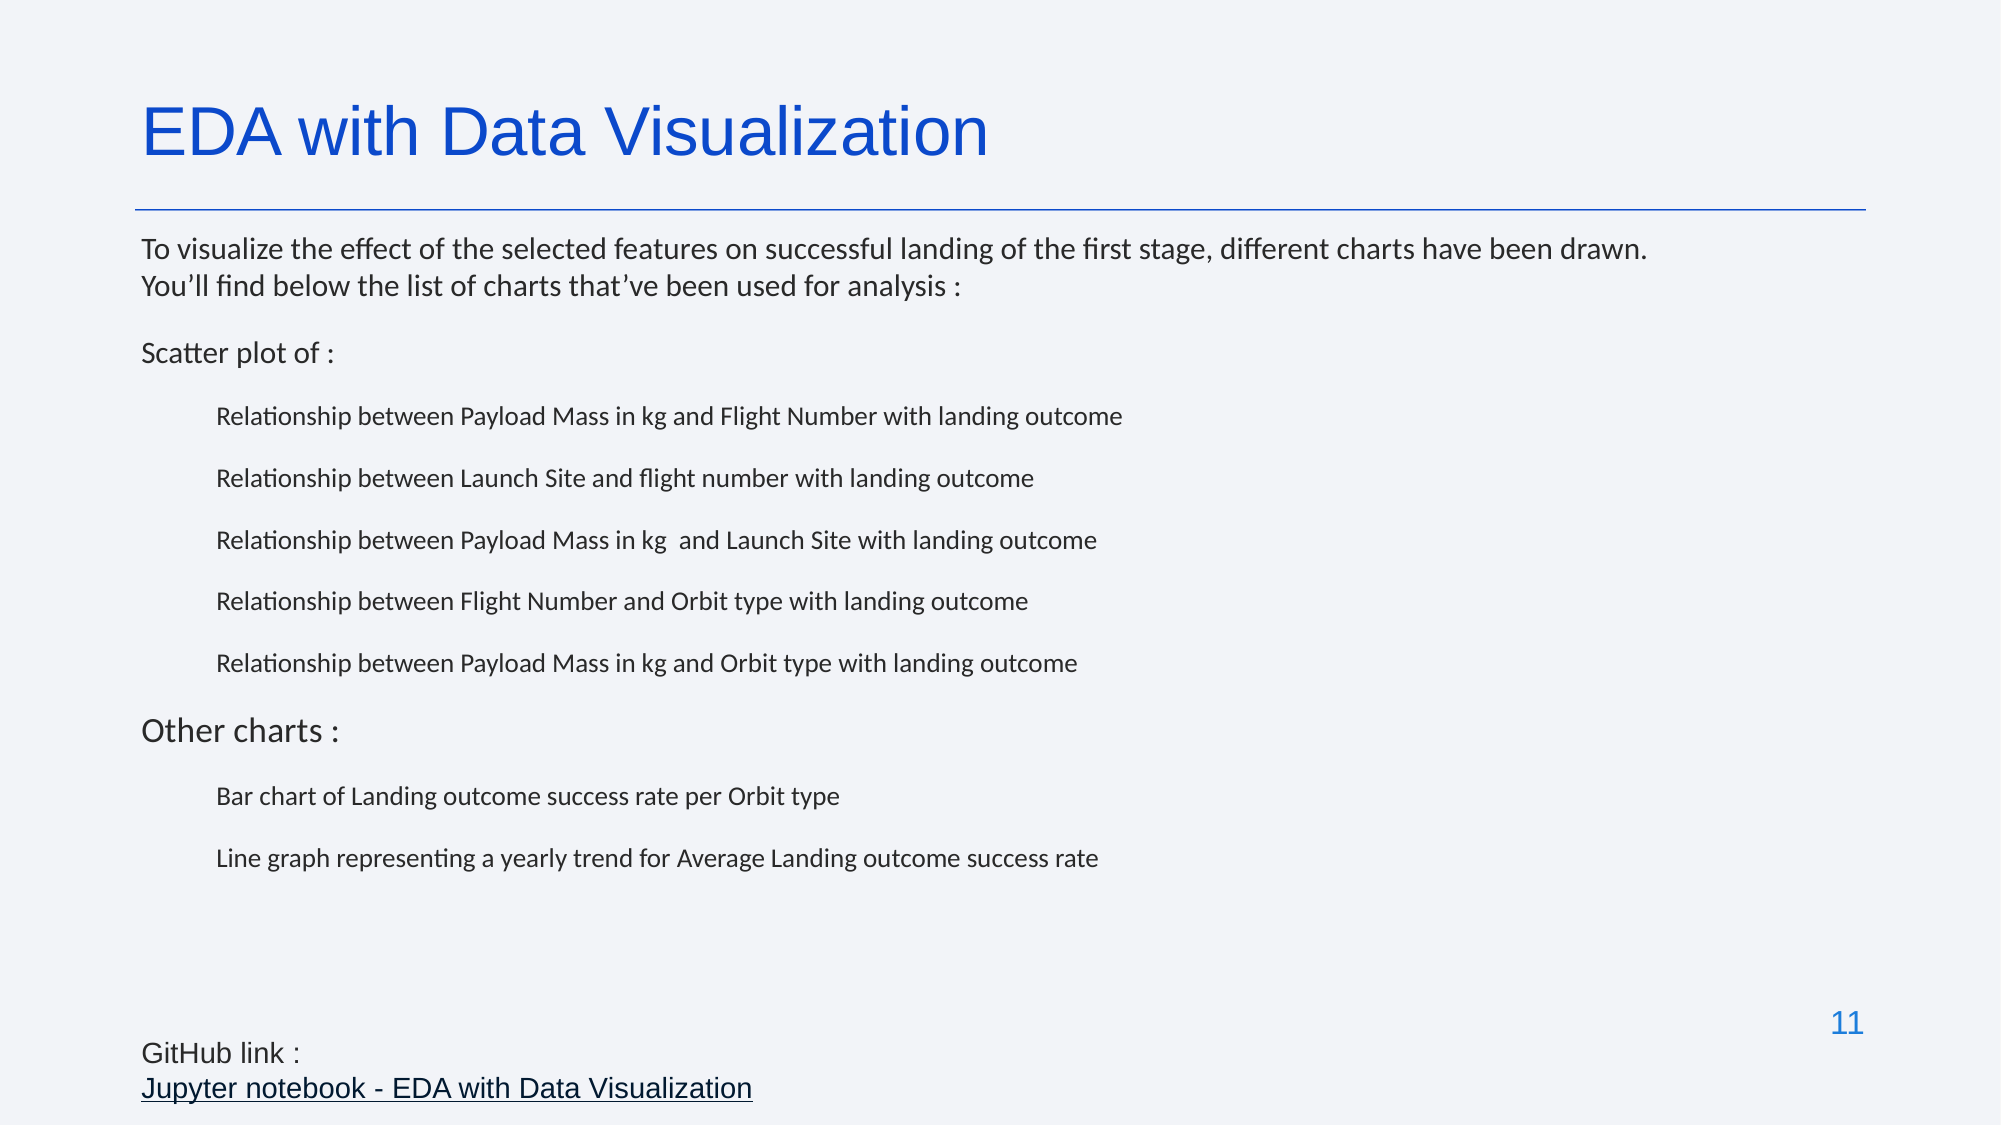

EDA with Data Visualization
To visualize the effect of the selected features on successful landing of the first stage, different charts have been drawn.
You’ll find below the list of charts that’ve been used for analysis :
Scatter plot of :
Relationship between Payload Mass in kg and Flight Number with landing outcome
Relationship between Launch Site and flight number with landing outcome
Relationship between Payload Mass in kg  and Launch Site with landing outcome
Relationship between Flight Number and Orbit type with landing outcome
Relationship between Payload Mass in kg and Orbit type with landing outcome
Other charts :
Bar chart of Landing outcome success rate per Orbit type
Line graph representing a yearly trend for Average Landing outcome success rate

11
GitHub link :
Jupyter notebook - EDA with Data Visualization